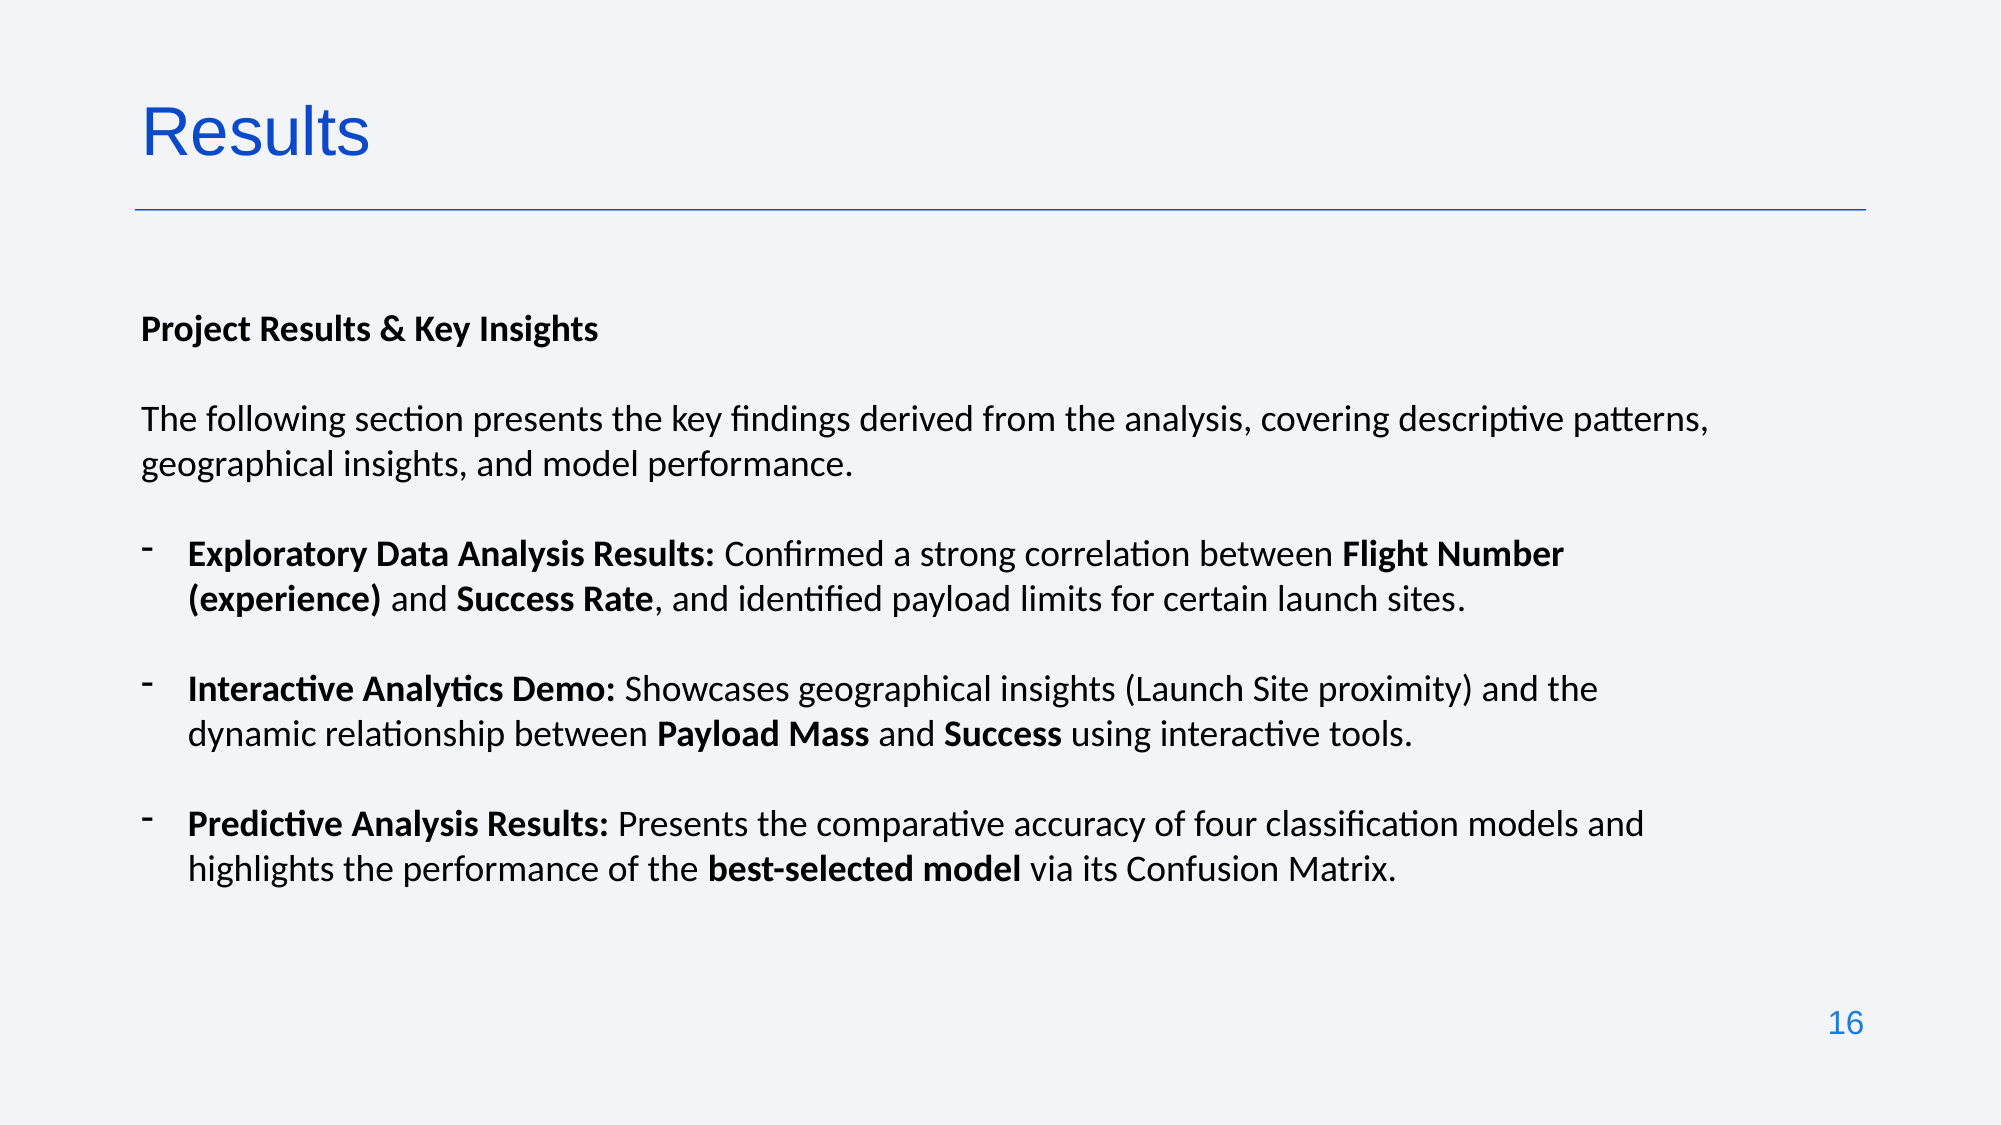

Results
Project Results & Key Insights

The following section presents the key findings derived from the analysis, covering descriptive patterns, geographical insights, and model performance.

Exploratory Data Analysis Results: Confirmed a strong correlation between Flight Number (experience) and Success Rate, and identified payload limits for certain launch sites.

Interactive Analytics Demo: Showcases geographical insights (Launch Site proximity) and the dynamic relationship between Payload Mass and Success using interactive tools.

Predictive Analysis Results: Presents the comparative accuracy of four classification models and highlights the performance of the best-selected model via its Confusion Matrix.

16